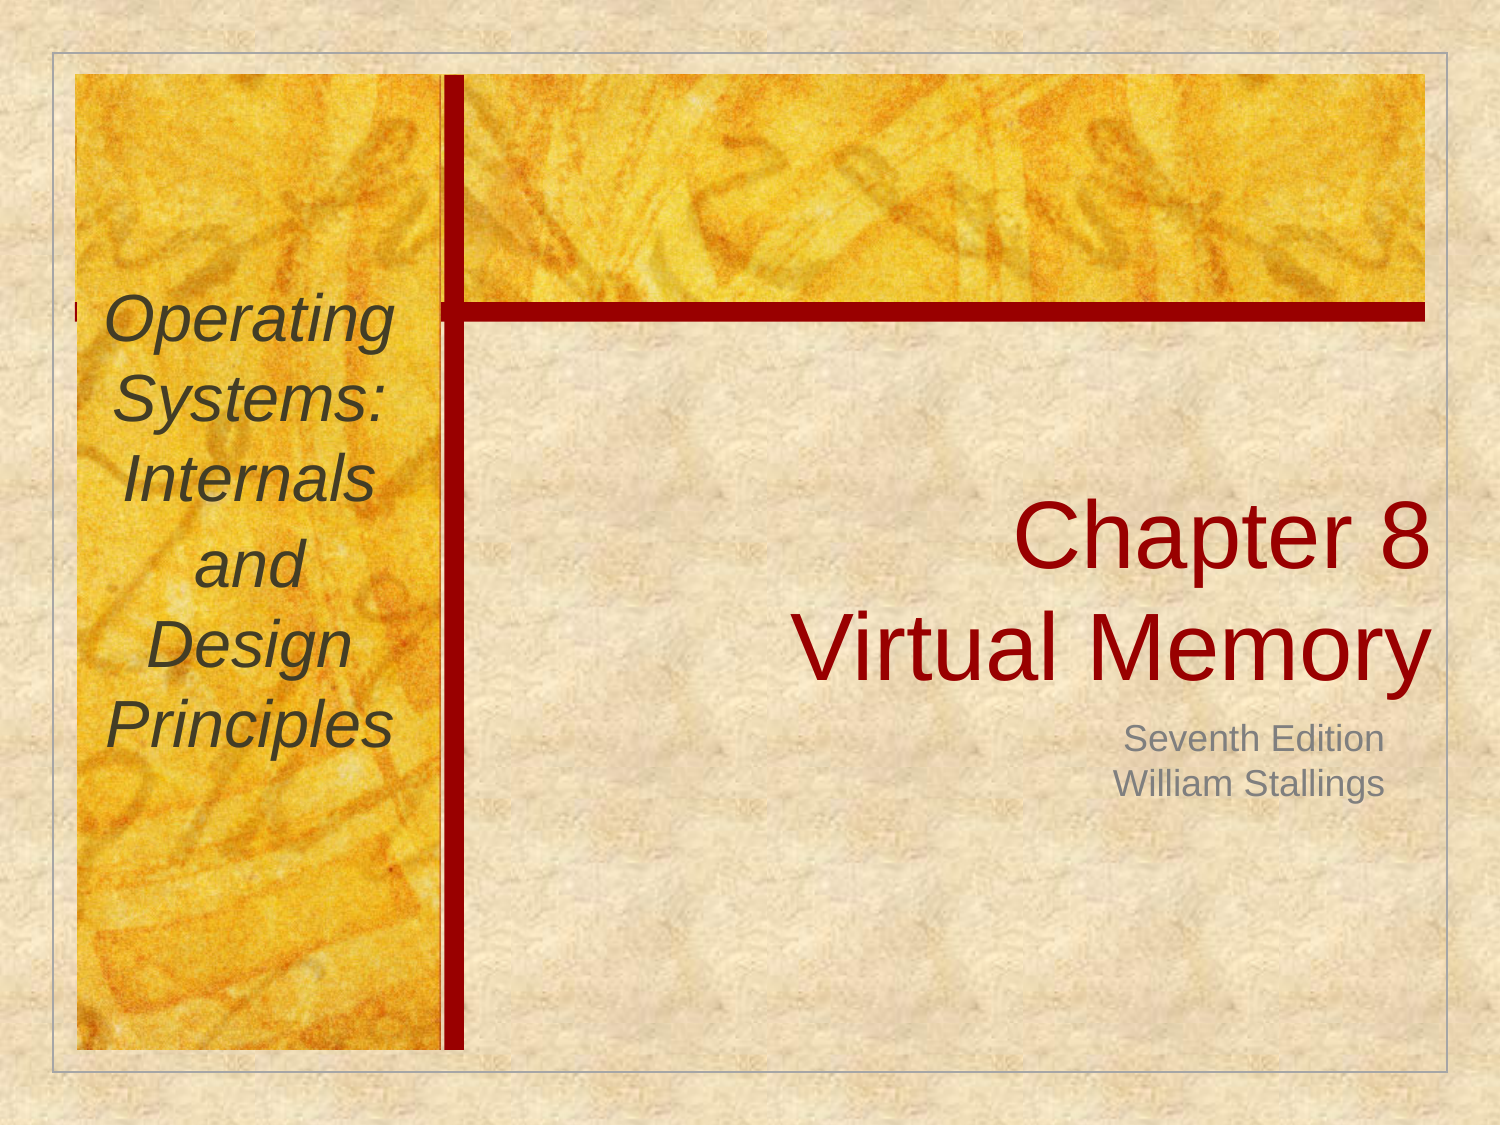

Operating Systems:
Internals
and Design Principles
Chapter 8
Virtual Memory
Seventh Edition
William Stallings